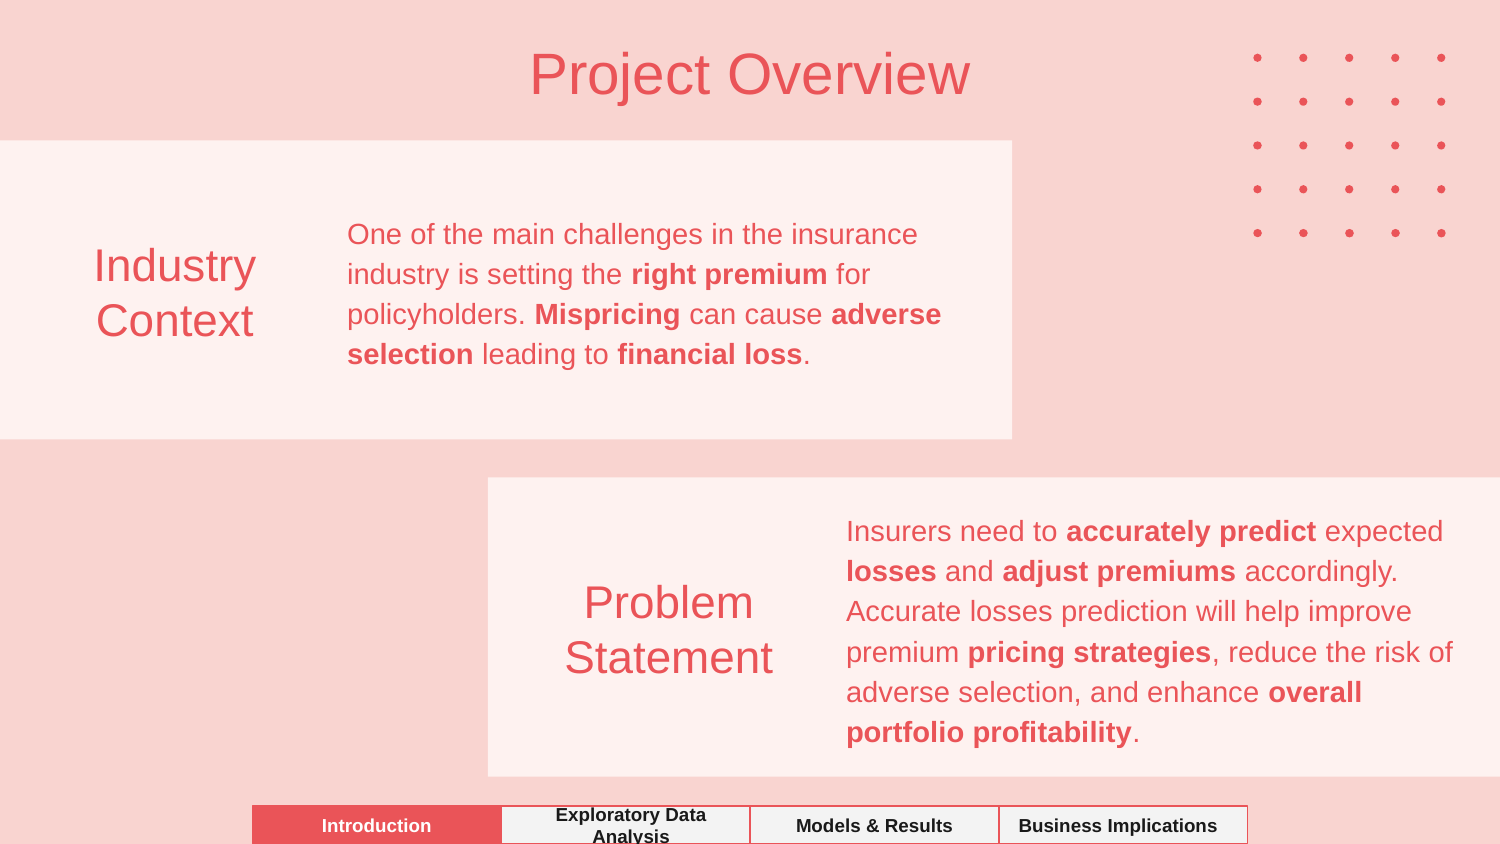

# Project Overview
One of the main challenges in the insurance industry is setting the right premium for policyholders. Mispricing can cause adverse selection leading to financial loss.
Industry Context
Insurers need to accurately predict expected losses and adjust premiums accordingly. Accurate losses prediction will help improve premium pricing strategies, reduce the risk of adverse selection, and enhance overall portfolio profitability.
Problem Statement
Introduction
Exploratory Data Analysis
Models & Results
Business Implications